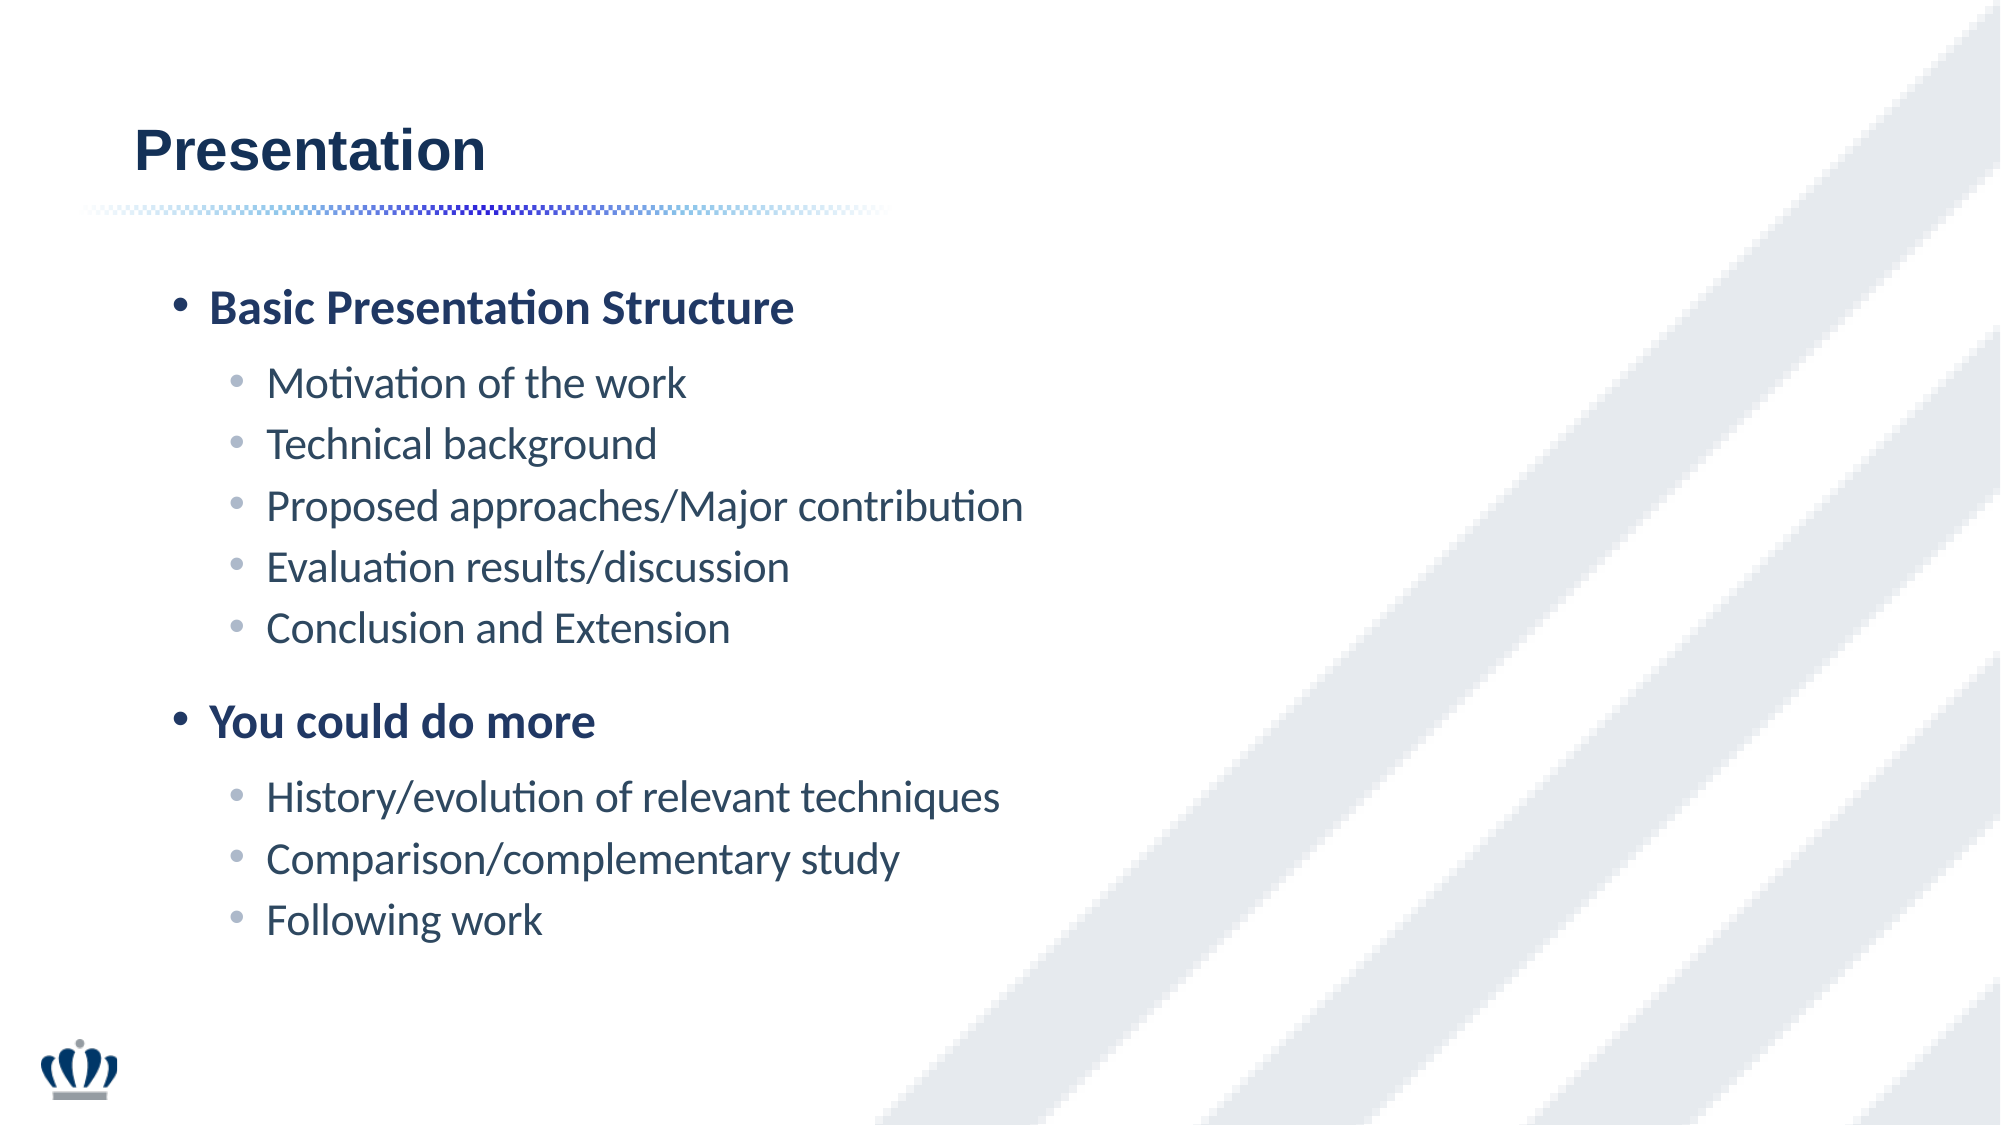

Presentation
Basic Presentation Structure
Motivation of the work
Technical background
Proposed approaches/Major contribution
Evaluation results/discussion
Conclusion and Extension
You could do more
History/evolution of relevant techniques
Comparison/complementary study
Following work